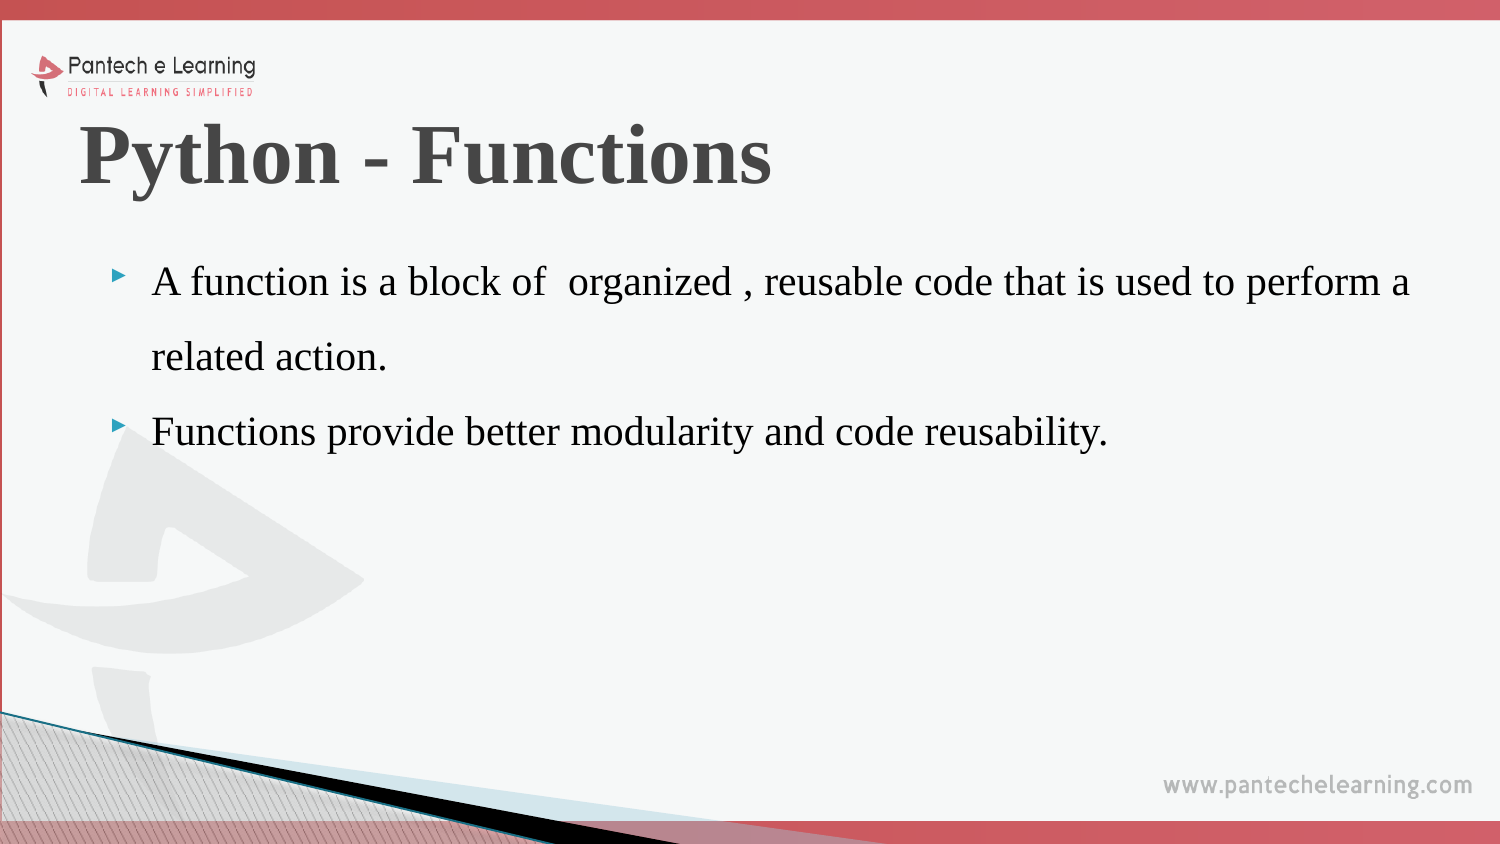

# Python - Functions
A function is a block of  organized , reusable code that is used to perform a related action.
Functions provide better modularity and code reusability.